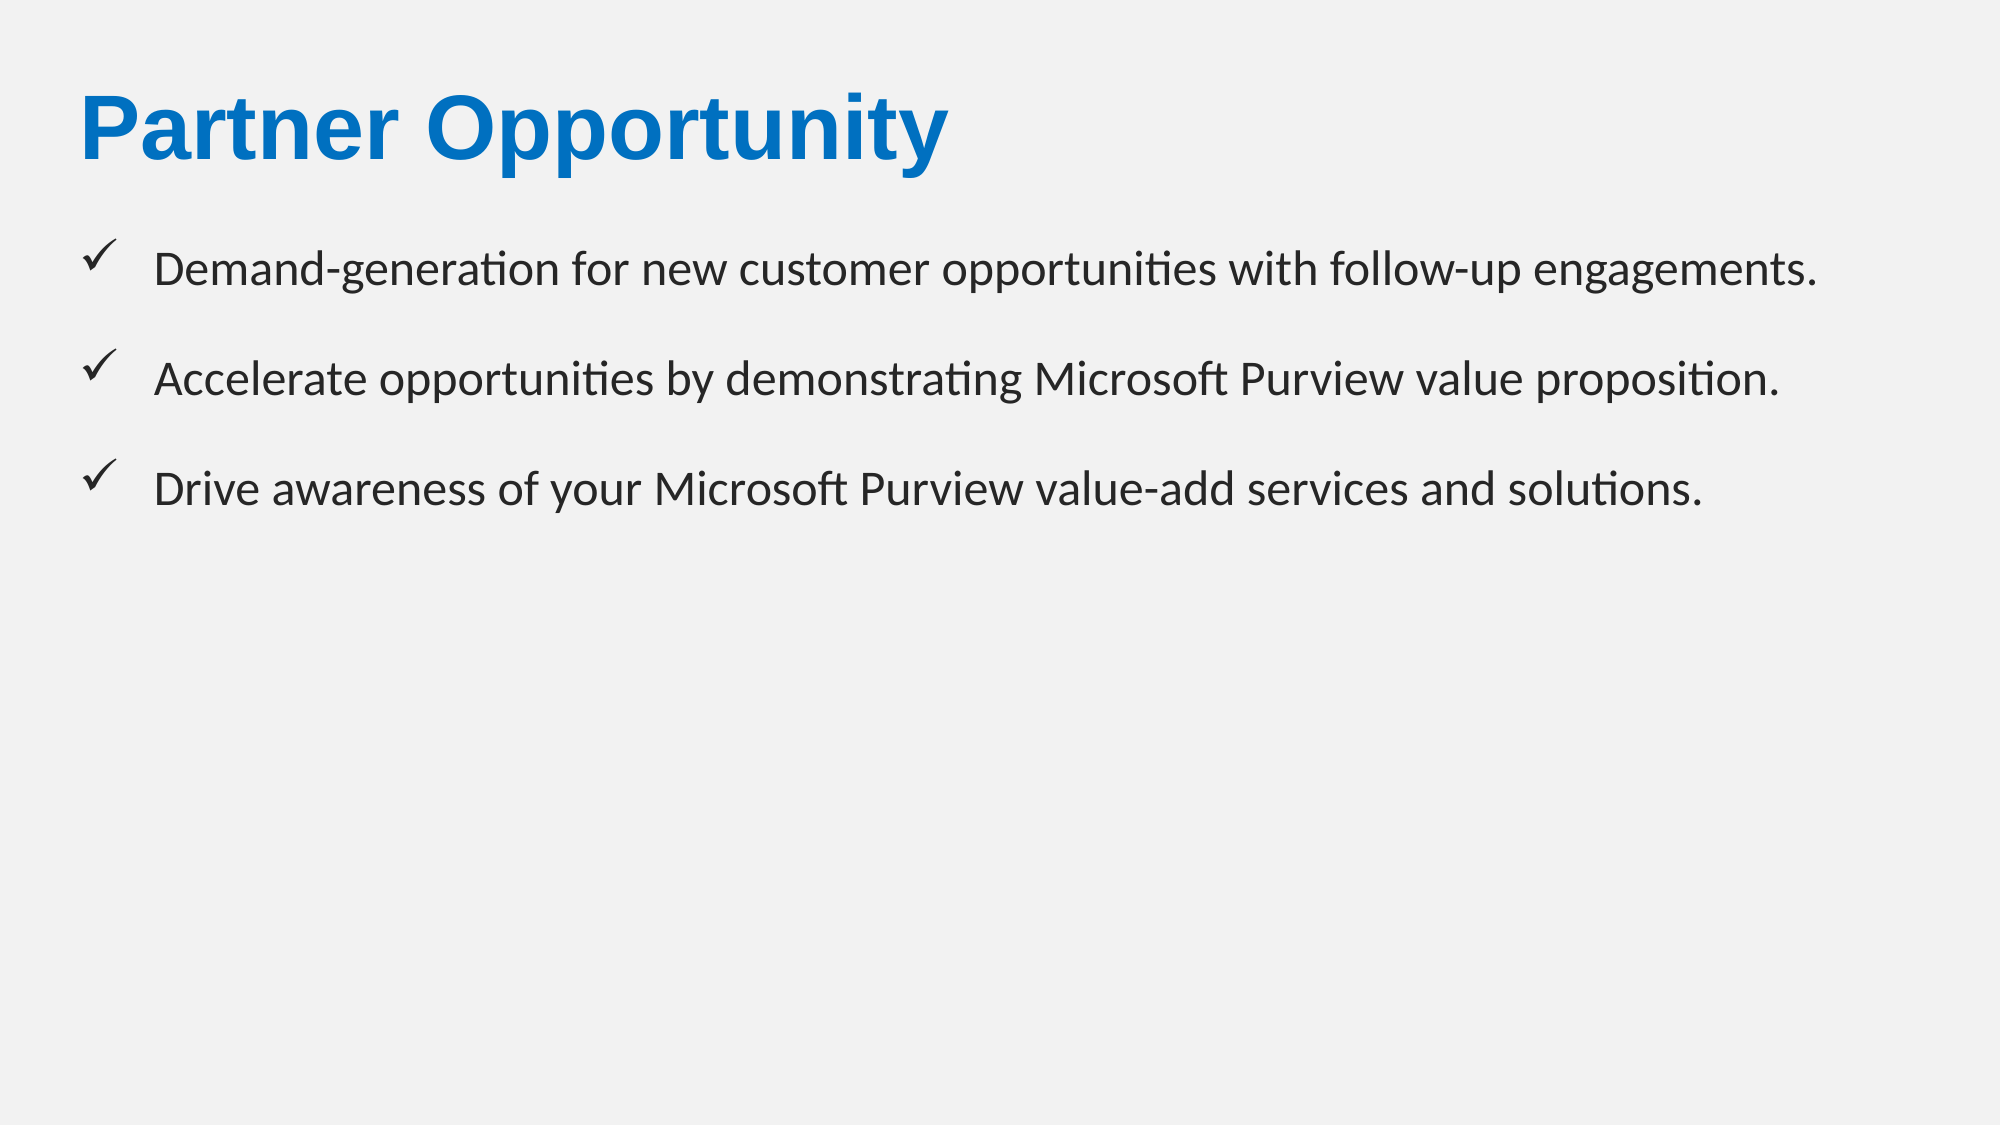

# Partner Opportunity
Demand-generation for new customer opportunities with follow-up engagements.
Accelerate opportunities by demonstrating Microsoft Purview value proposition.
Drive awareness of your Microsoft Purview value-add services and solutions.